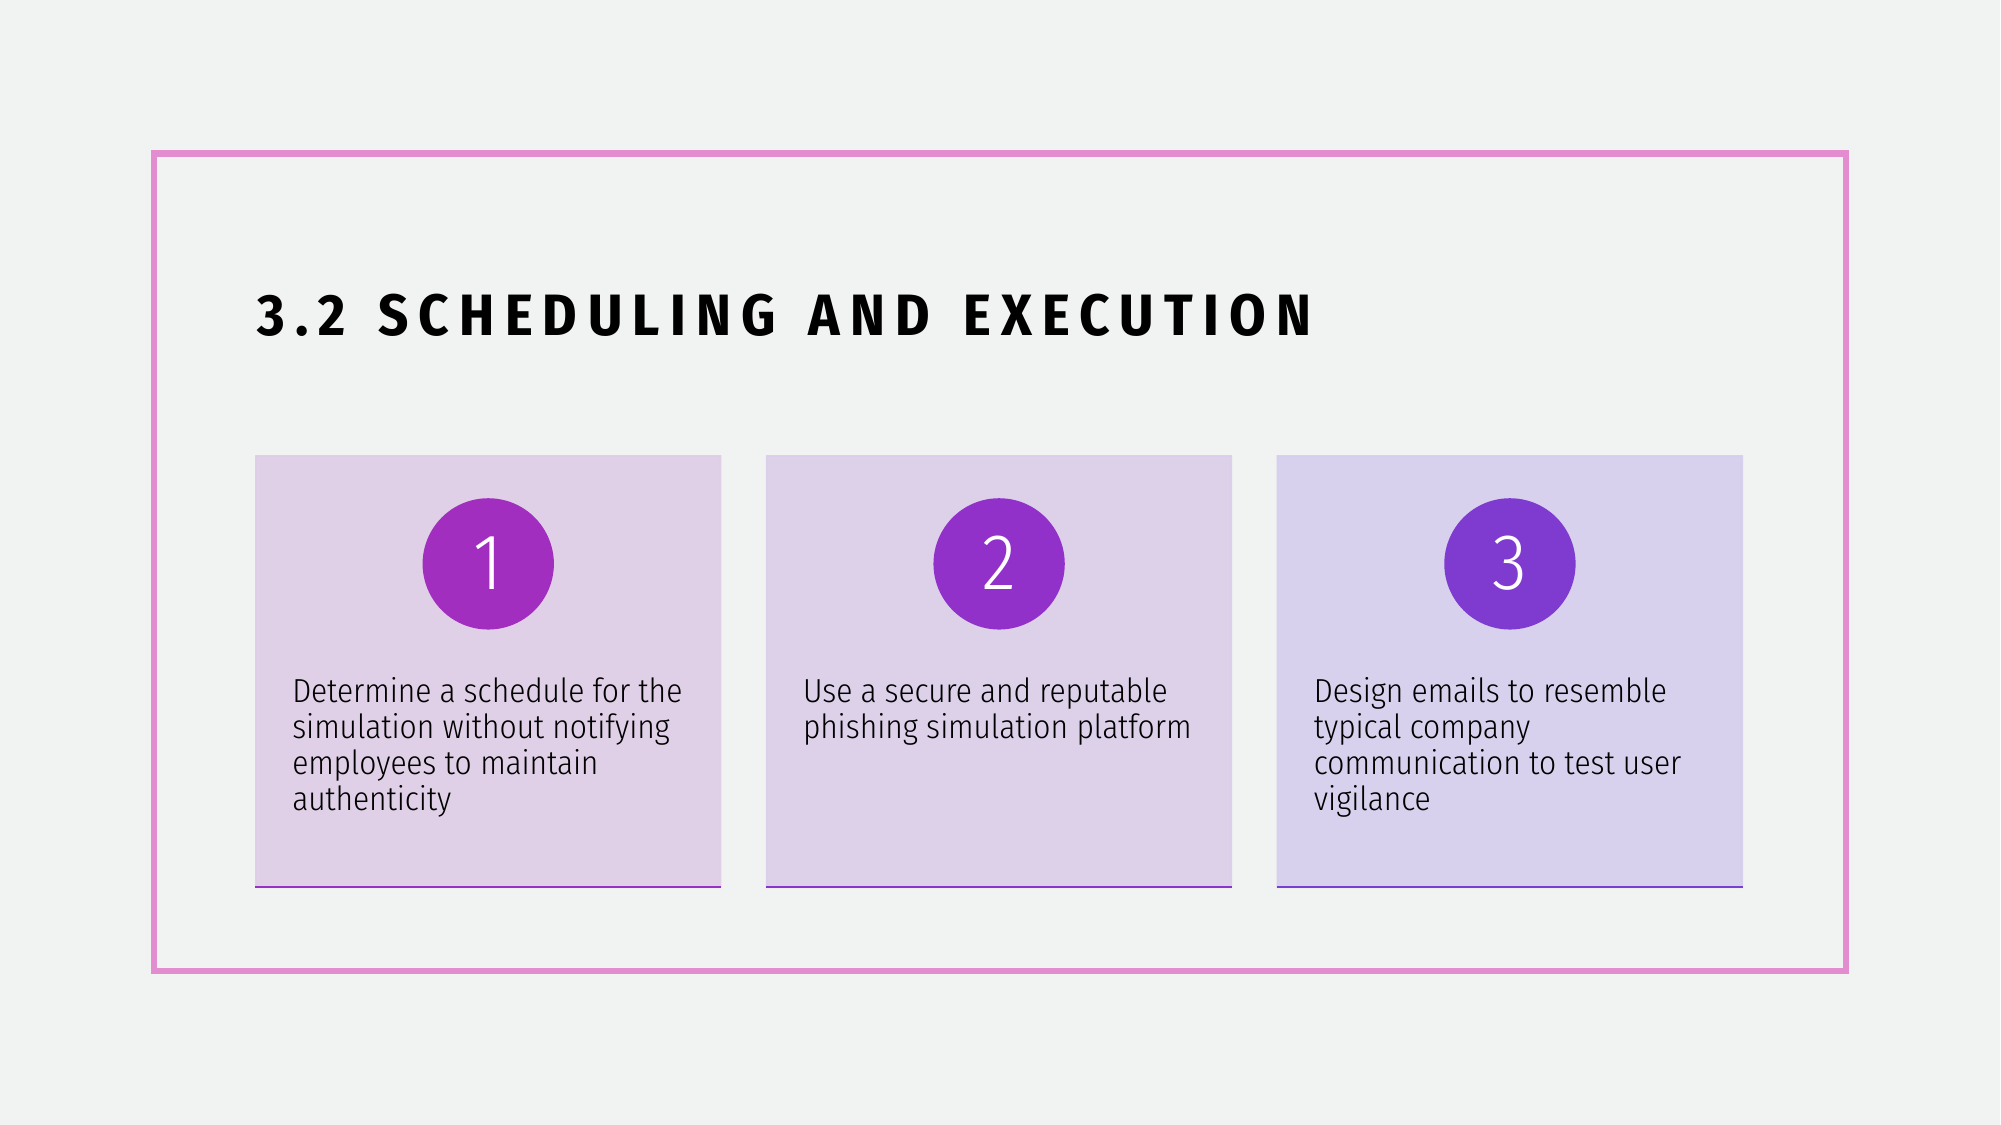

# 3.2 Scheduling and Execution
Determine a schedule for the simulation without notifying employees to maintain authenticity
1
Use a secure and reputable phishing simulation platform
2
Design emails to resemble typical company communication to test user vigilance
3